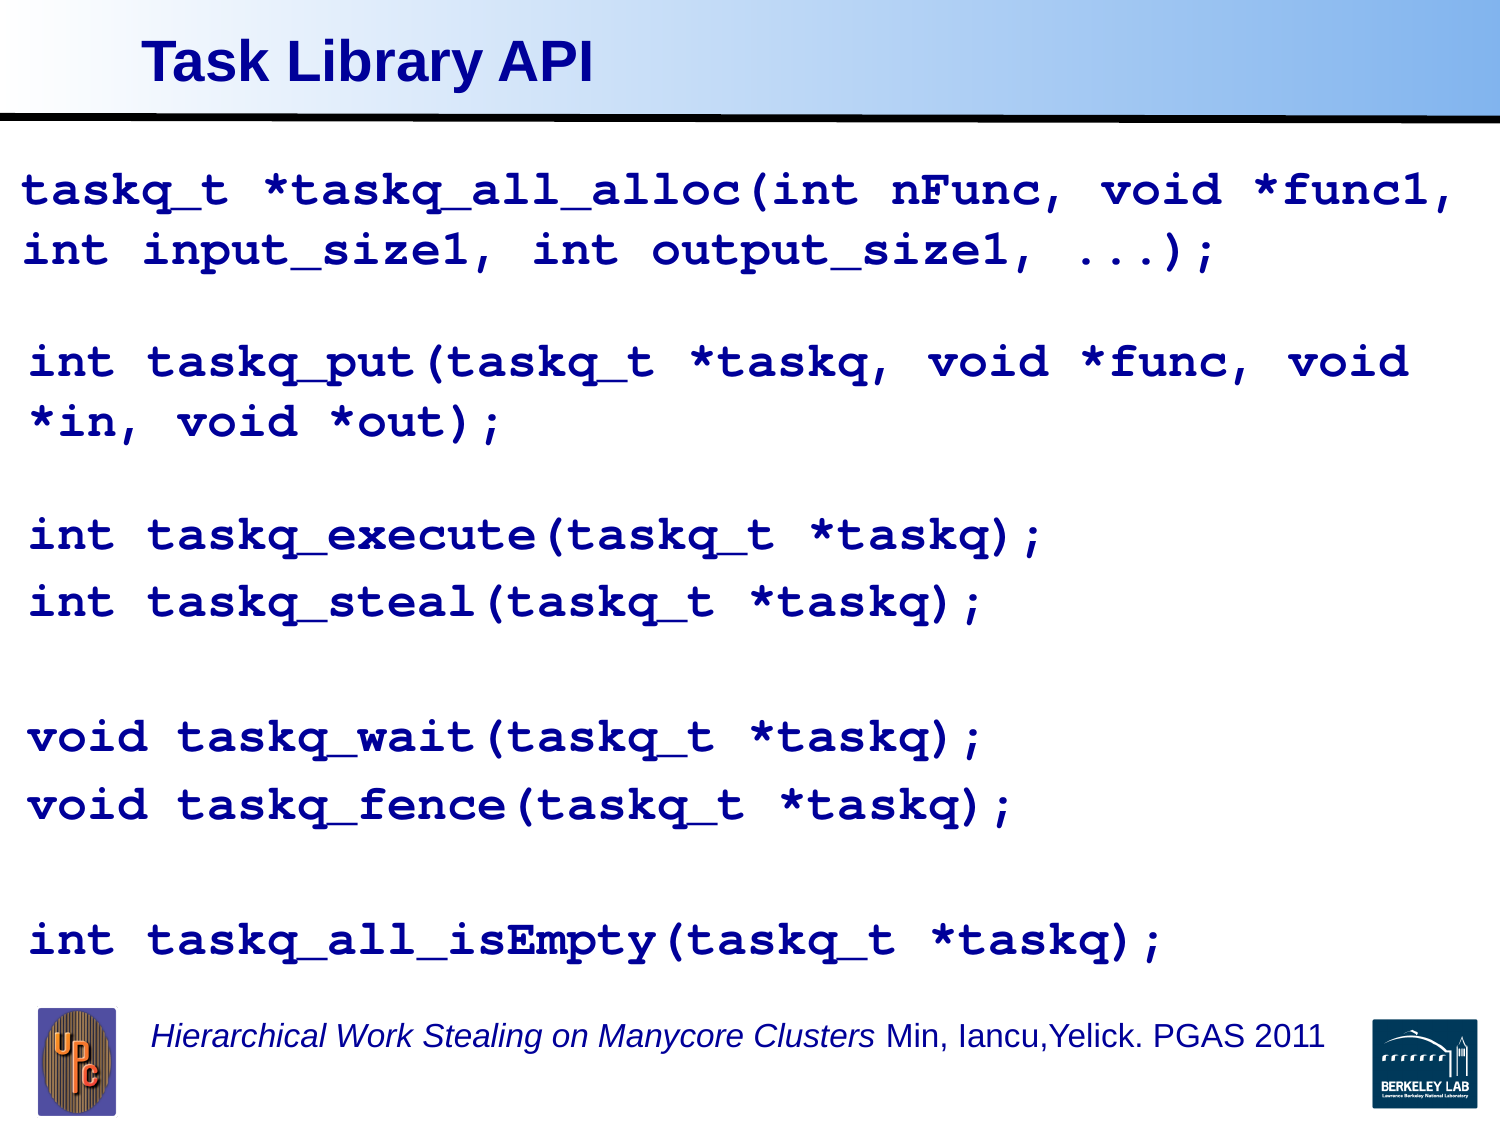

# Task Library API
taskq_t *taskq_all_alloc(int nFunc, void *func1, int input_size1, int output_size1, ...);

int taskq_put(taskq_t *taskq, void *func, void *in, void *out);

int taskq_execute(taskq_t *taskq);
int taskq_steal(taskq_t *taskq);

void taskq_wait(taskq_t *taskq);
void taskq_fence(taskq_t *taskq);

int taskq_all_isEmpty(taskq_t *taskq);

Hierarchical Work Stealing on Manycore Clusters  Min, Iancu,Yelick. PGAS 2011